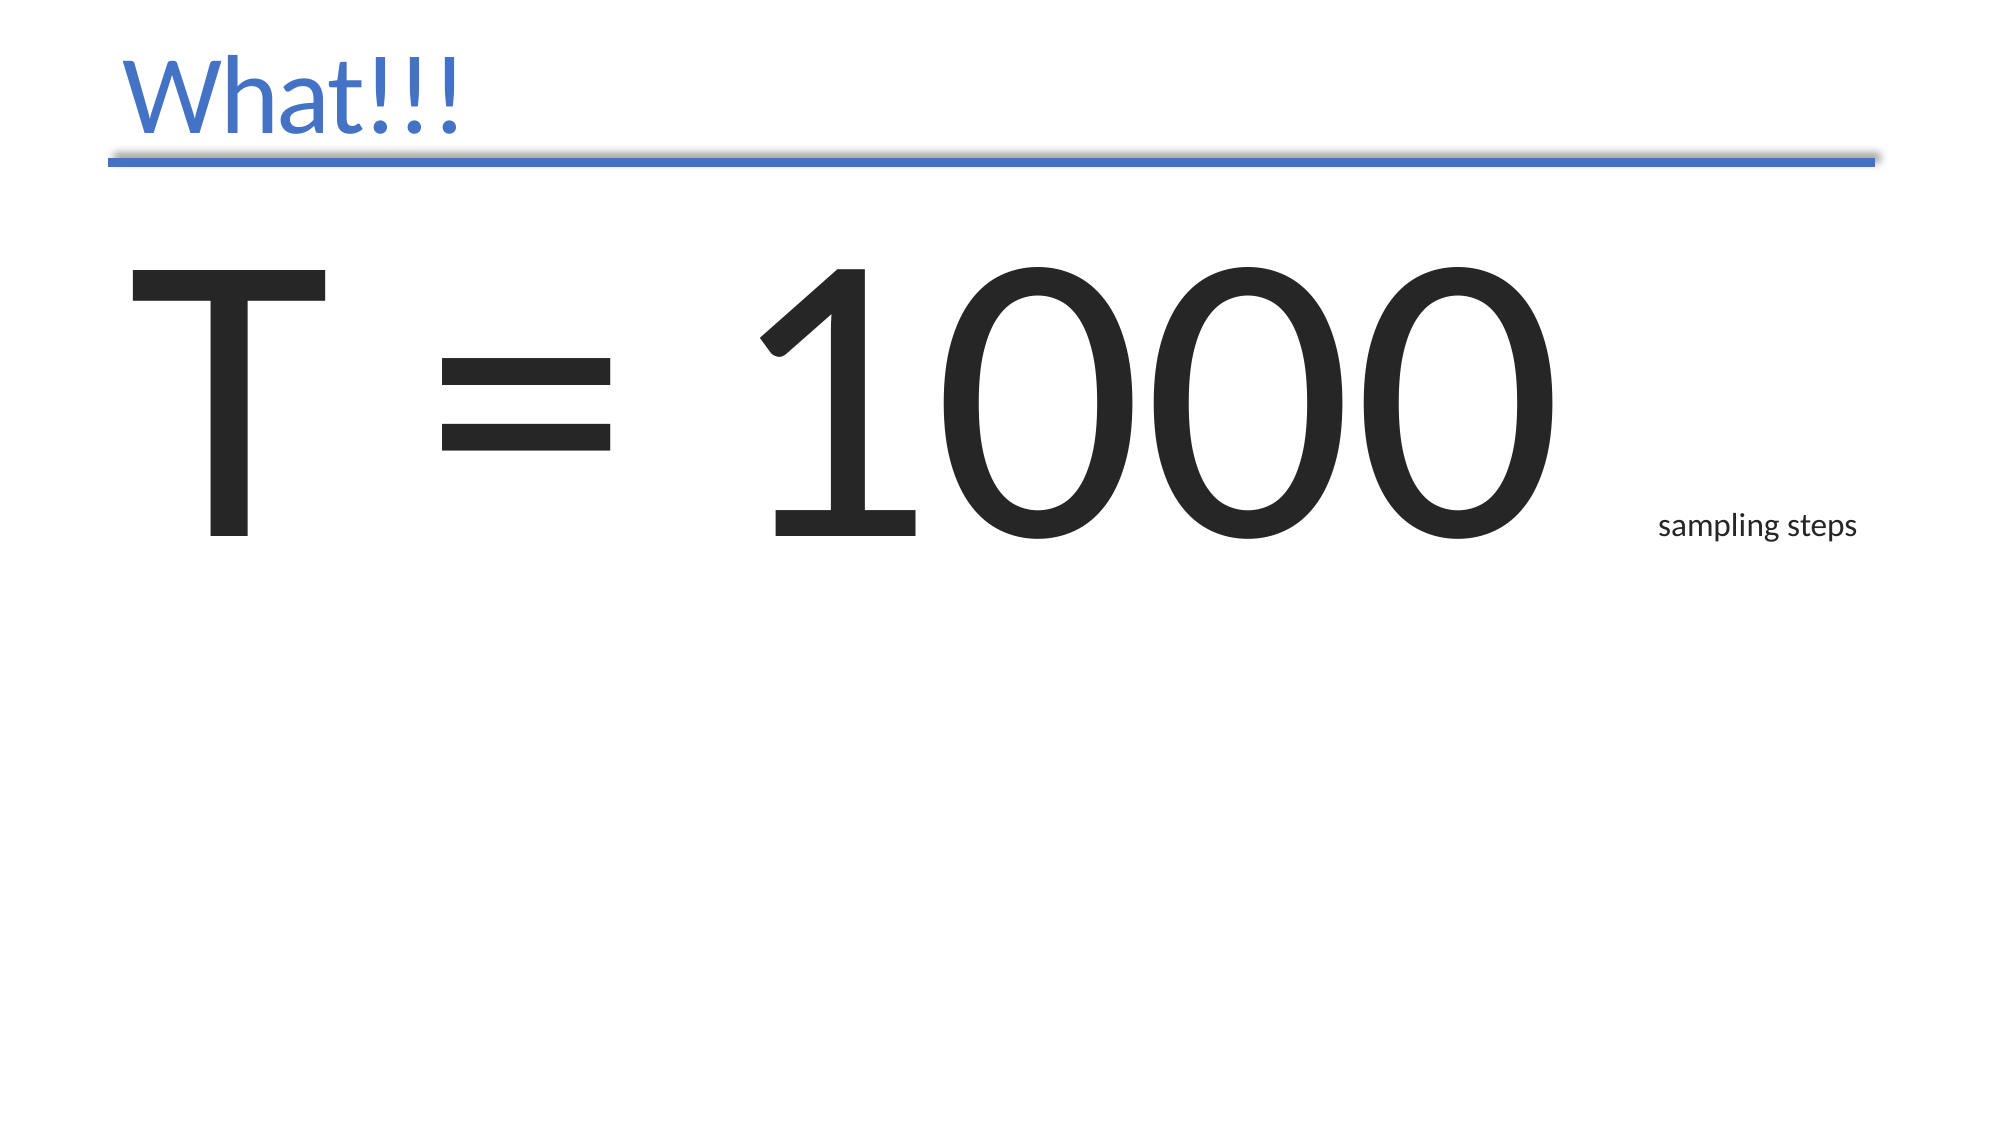

# What!!!
T = 1000 sampling steps